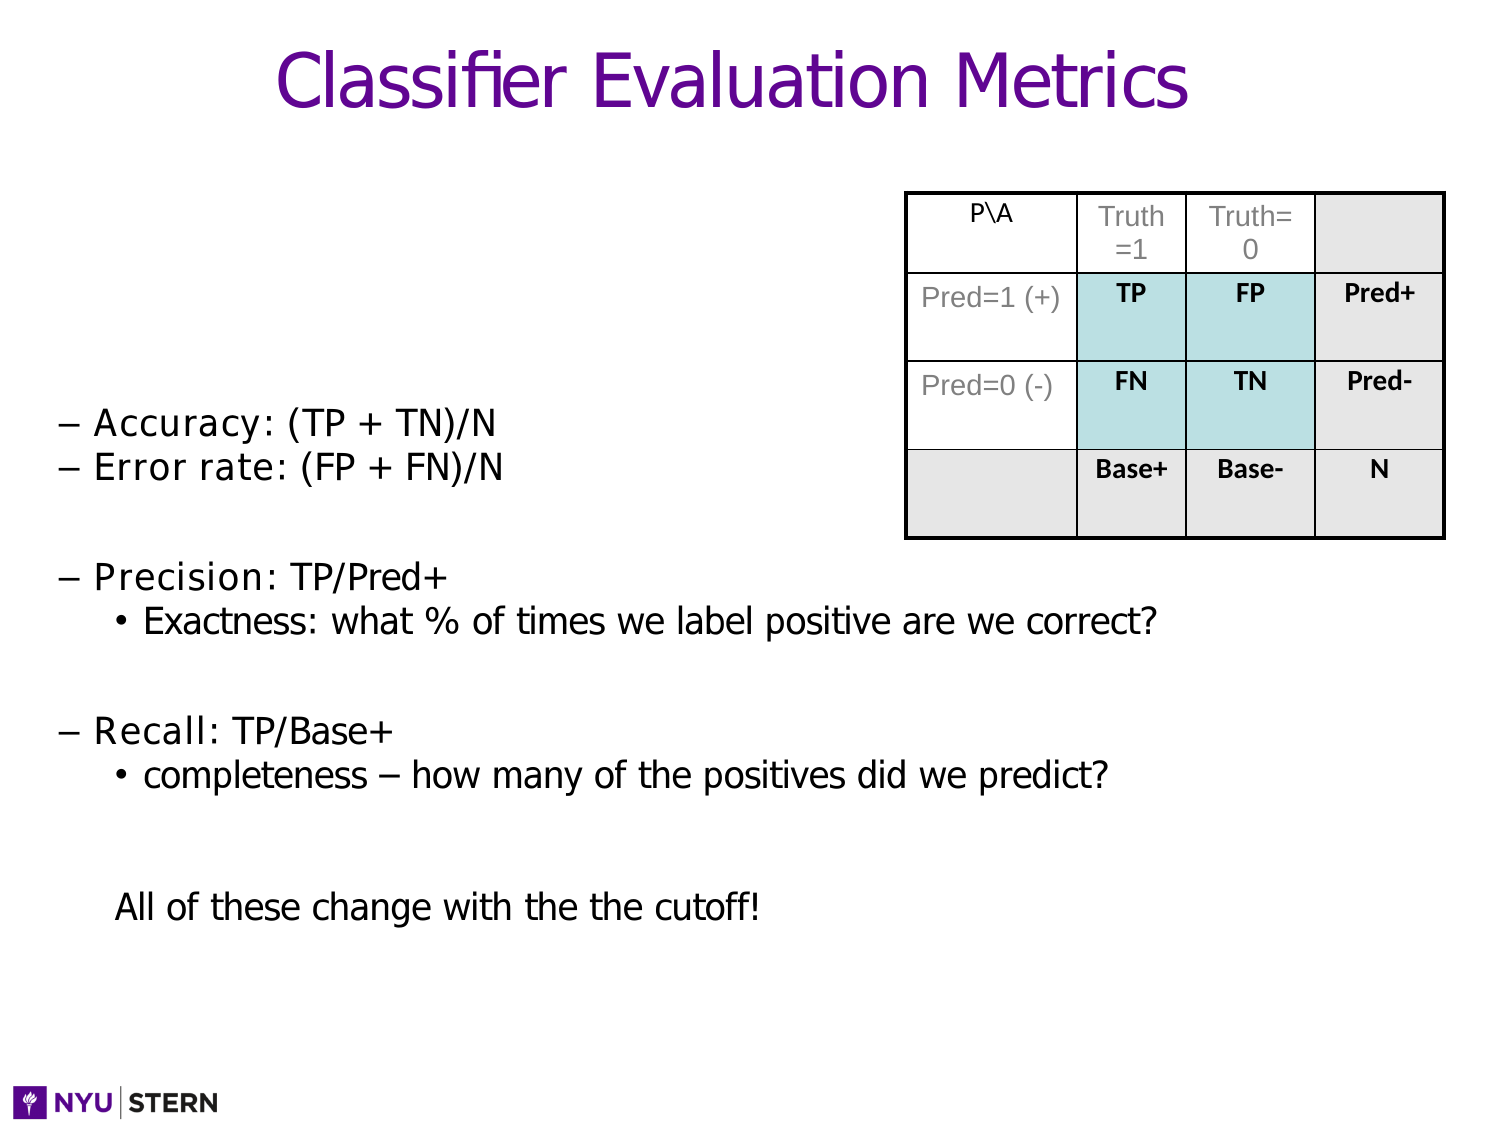

# Classifier Evaluation Metrics
| P\A | Truth=1 | Truth=0 |  |
| --- | --- | --- | --- |
| Pred=1 (+) | TP | FP | Pred+ |
| Pred=0 (-) | FN | TN | Pred- |
|  | Base+ | Base- | N |
Accuracy: (TP + TN)/N
Error rate: (FP + FN)/N

Precision: TP/Pred+
Exactness: what % of times we label positive are we correct?

Recall: TP/Base+
completeness – how many of the positives did we predict?

All of these change with the the cutoff!